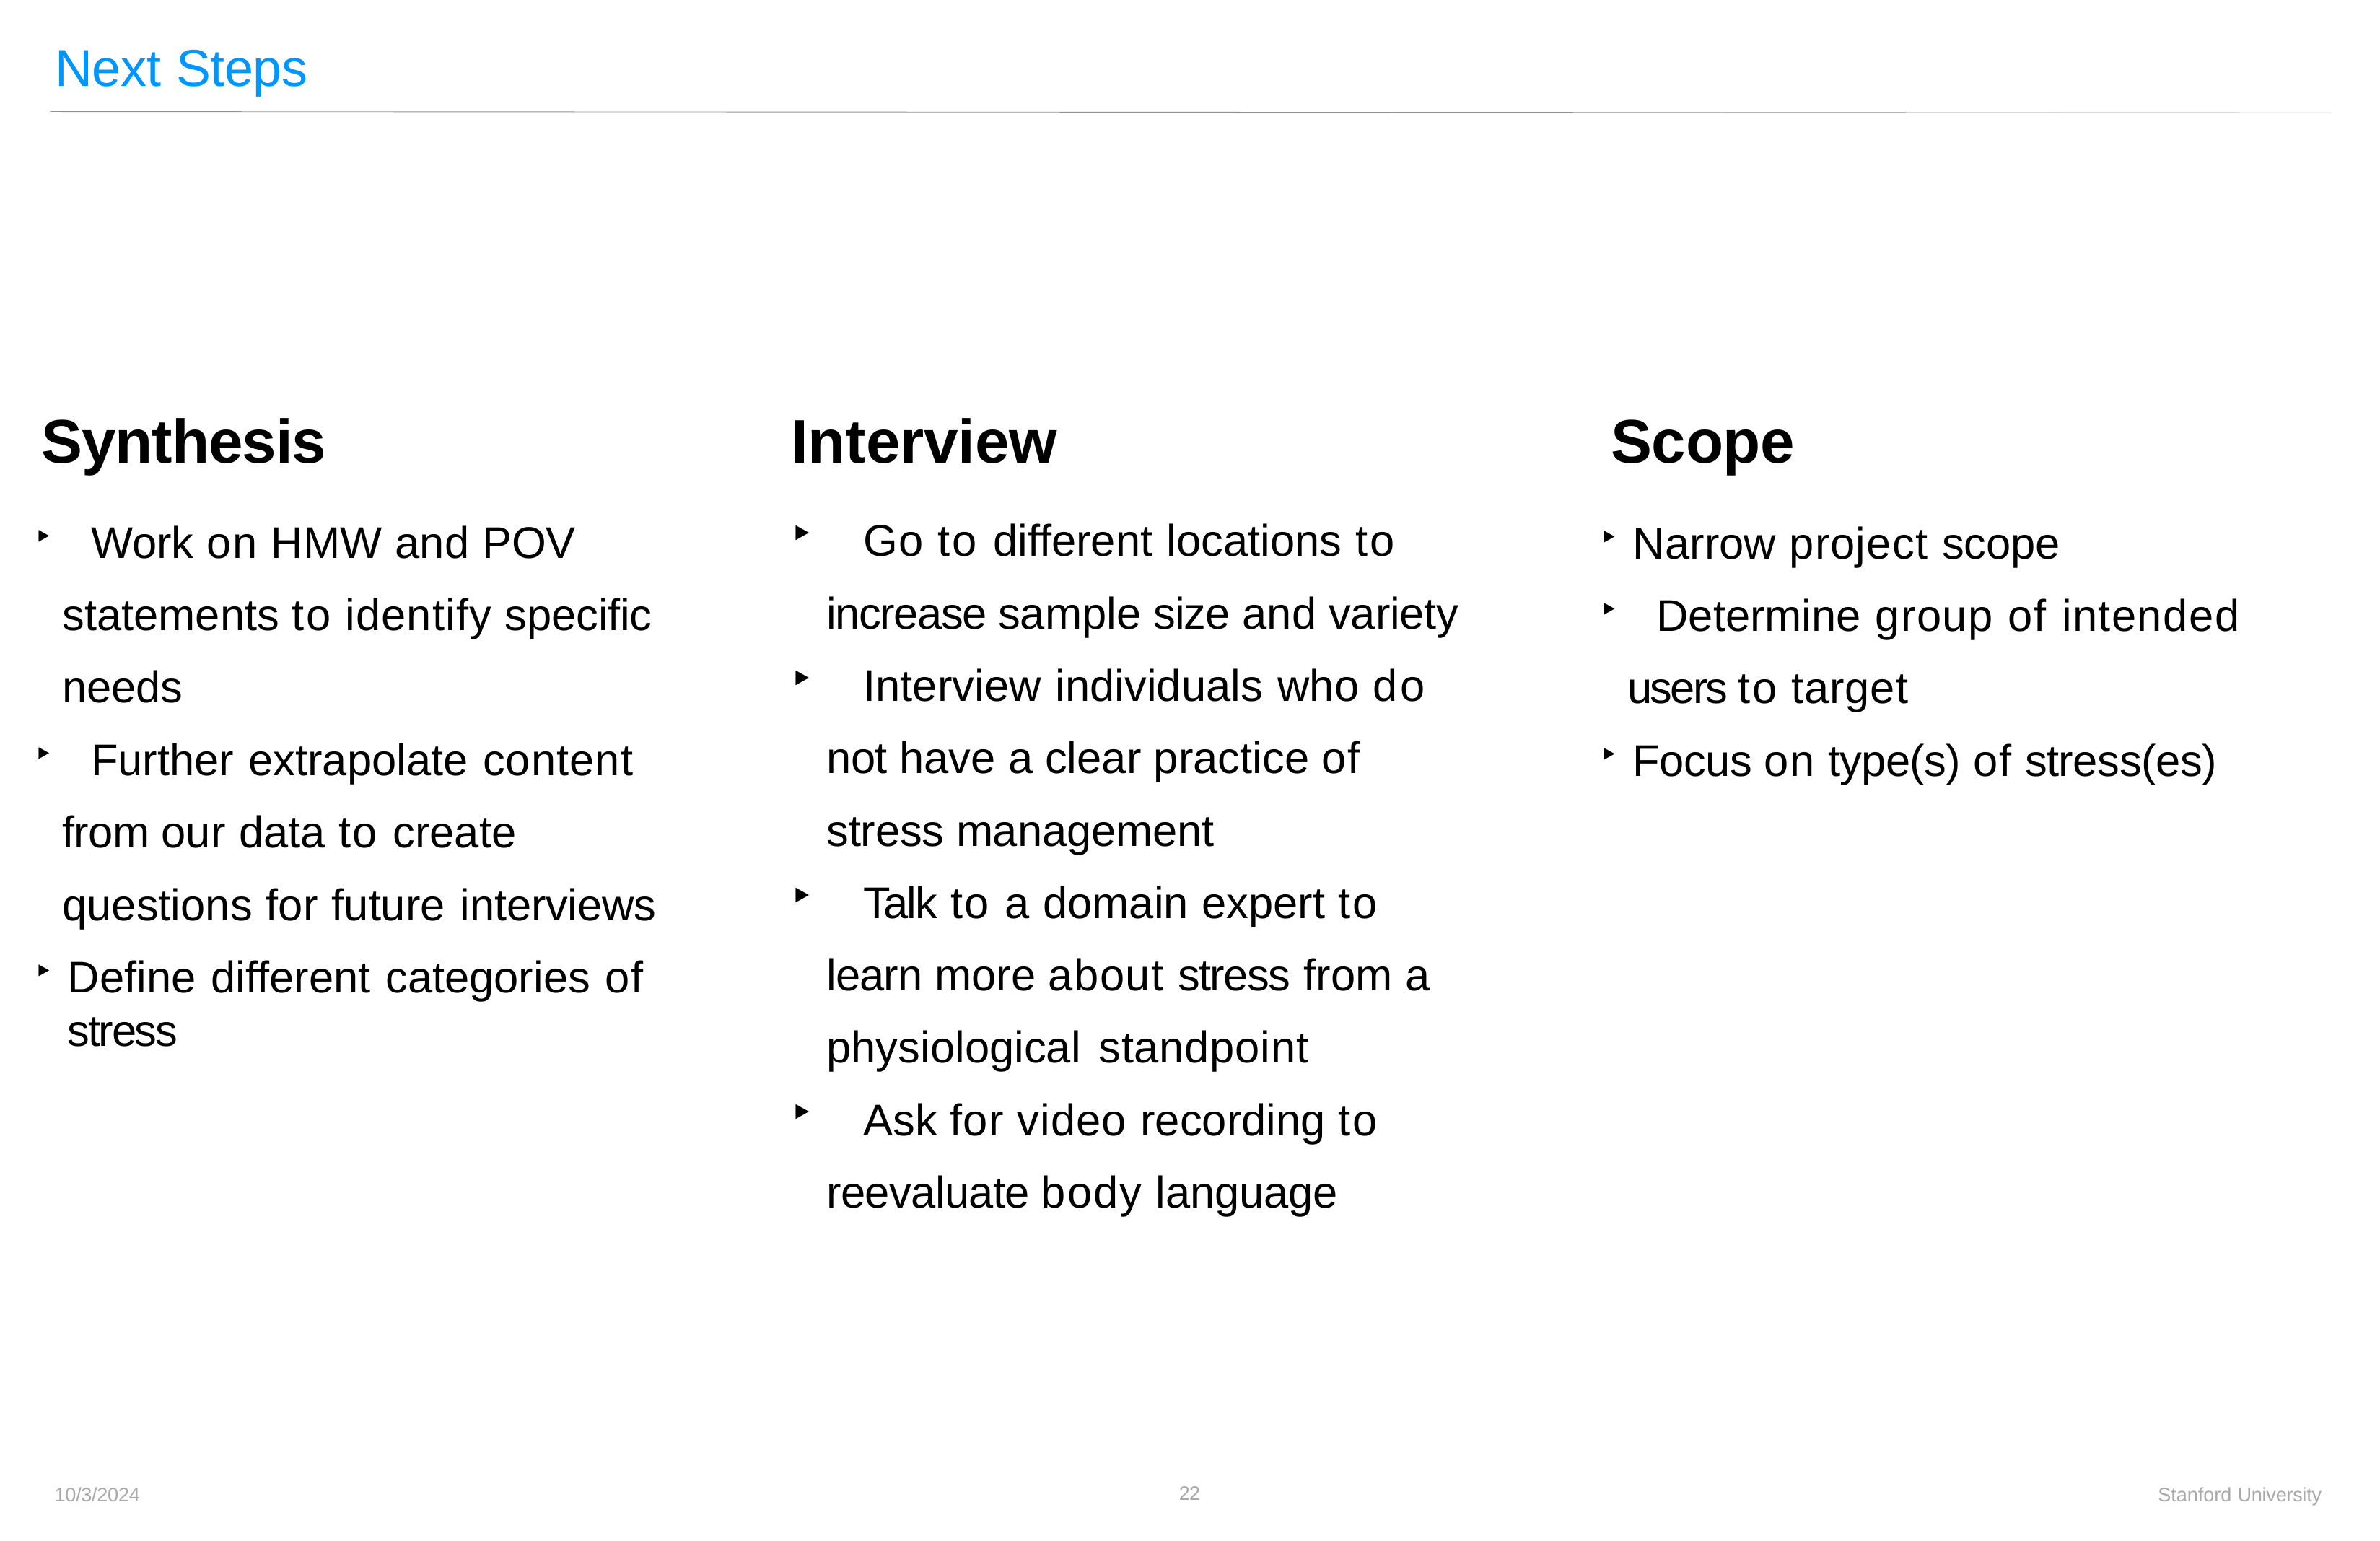

# Next Steps
Synthesis
	Work on HMW and POV statements to identify specific needs
	Further extrapolate content from our data to create questions for future interviews
Define different categories of stress
Interview
	Go to different locations to increase sample size and variety
	Interview individuals who do not have a clear practice of stress management
	Talk to a domain expert to learn more about stress from a physiological standpoint
	Ask for video recording to reevaluate body language
Scope
Narrow project scope
	Determine group of intended users to target
Focus on type(s) of stress(es)
22
10/3/2024
Stanford University